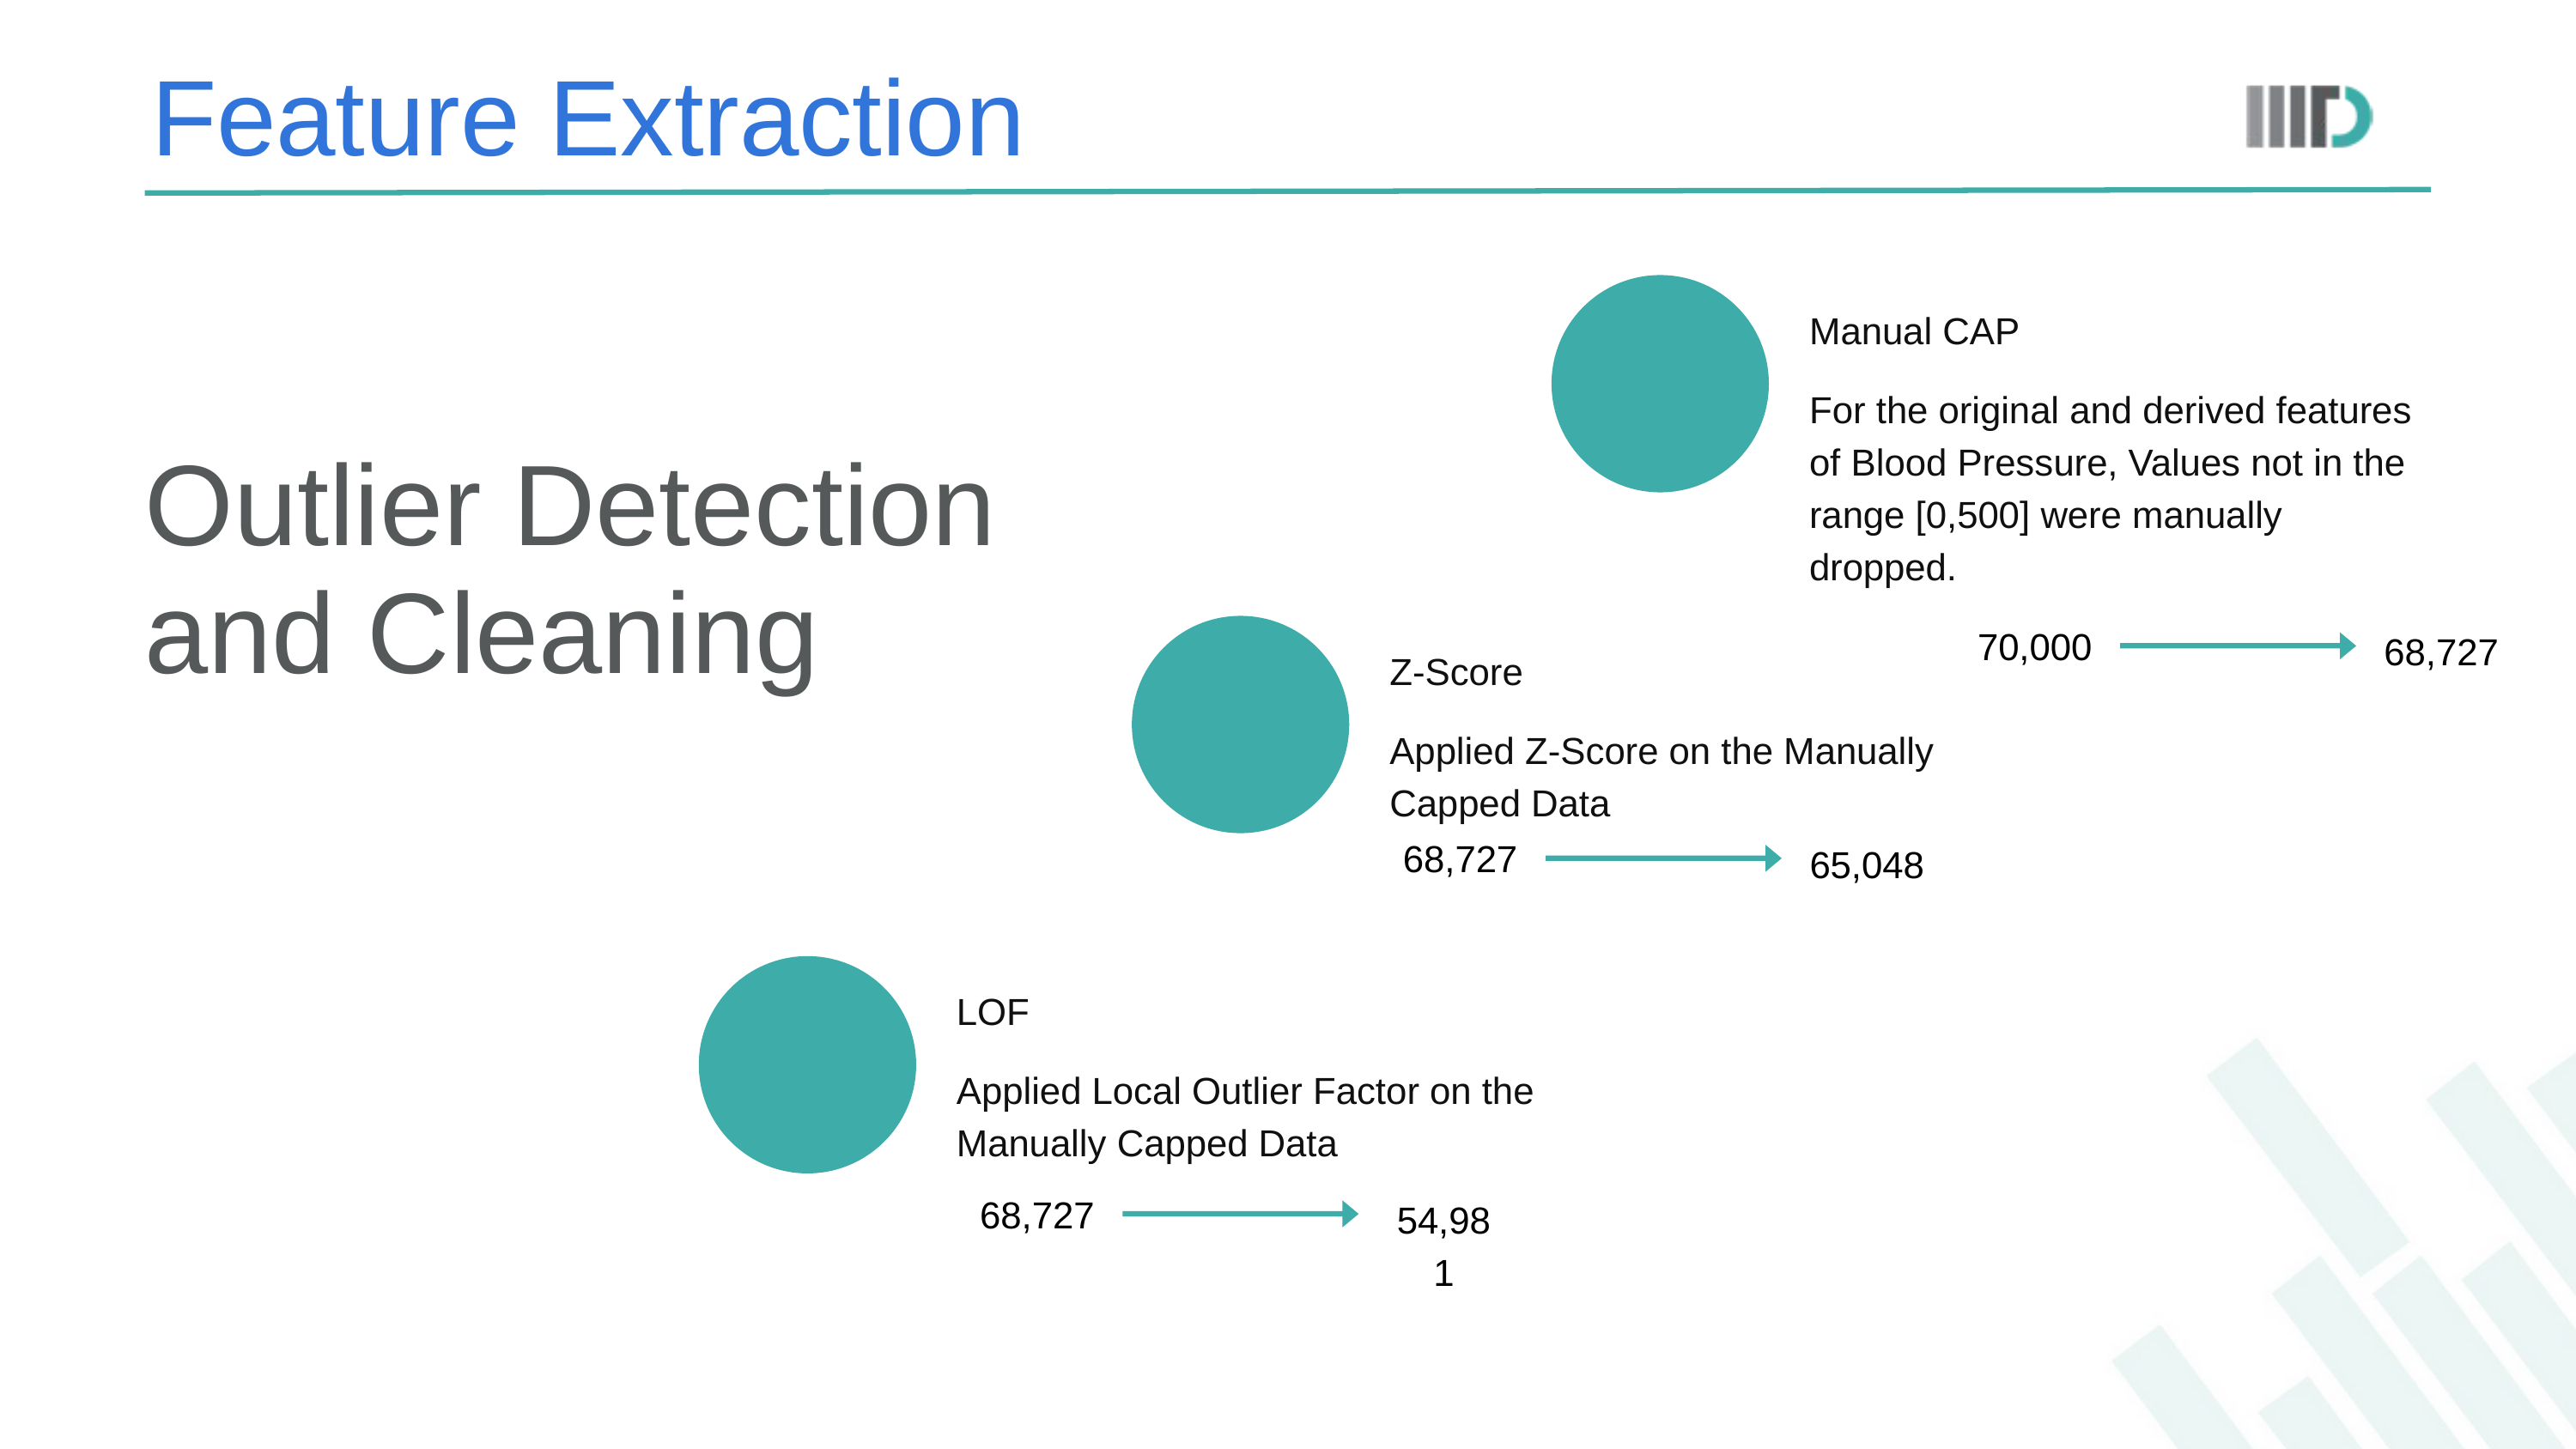

Feature Extraction

Manual CAP
For the original and derived features of Blood Pressure, Values not in the range [0,500] were manually dropped.
Outlier Detection and Cleaning
70,000

68,727
Z-Score

Applied Z-Score on the Manually Capped Data
68,727
65,048

LOF

Applied Local Outlier Factor on the Manually Capped Data
68,727
54,981